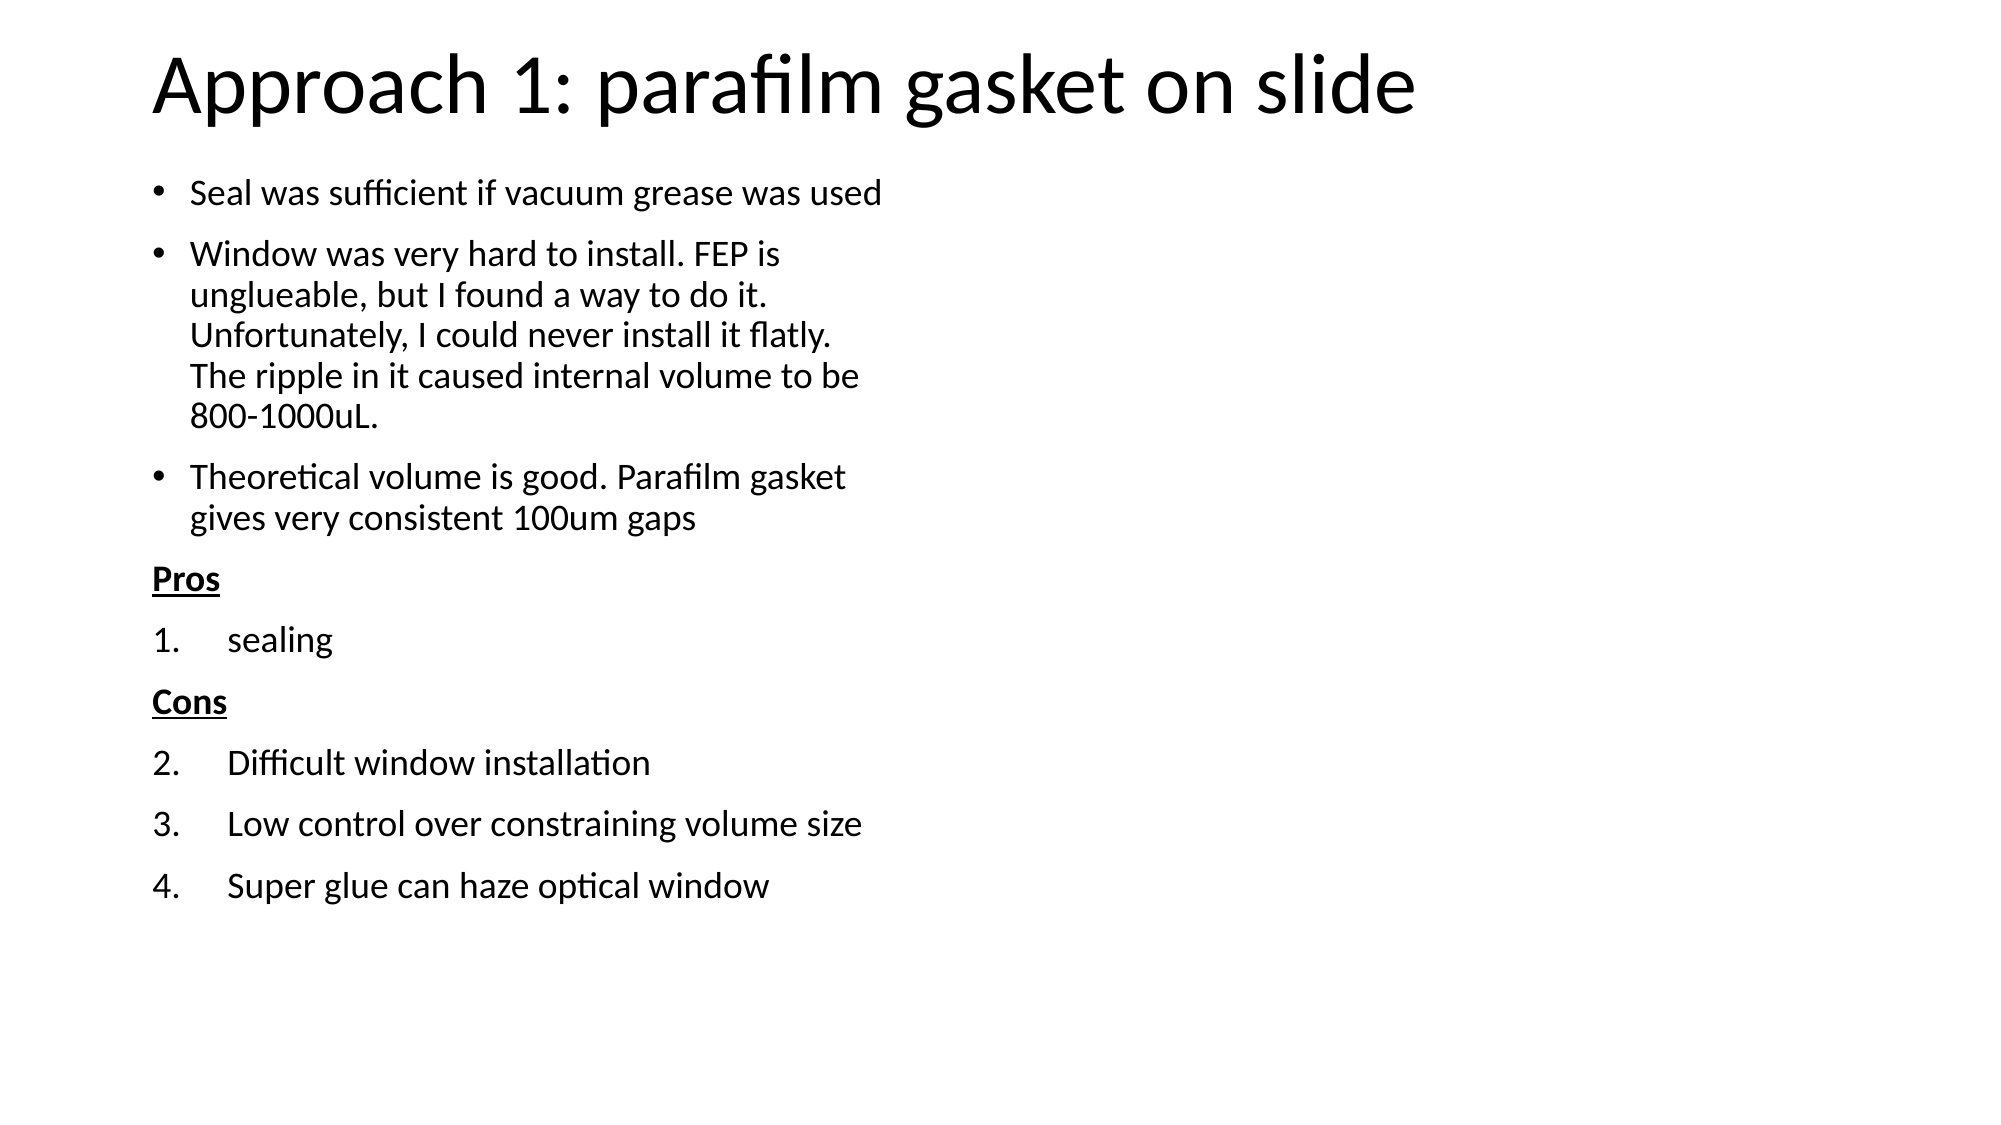

# Approach 1: parafilm gasket on slide
Seal was sufficient if vacuum grease was used
Window was very hard to install. FEP is unglueable, but I found a way to do it. Unfortunately, I could never install it flatly. The ripple in it caused internal volume to be 800-1000uL.
Theoretical volume is good. Parafilm gasket gives very consistent 100um gaps
Pros
sealing
Cons
Difficult window installation
Low control over constraining volume size
Super glue can haze optical window